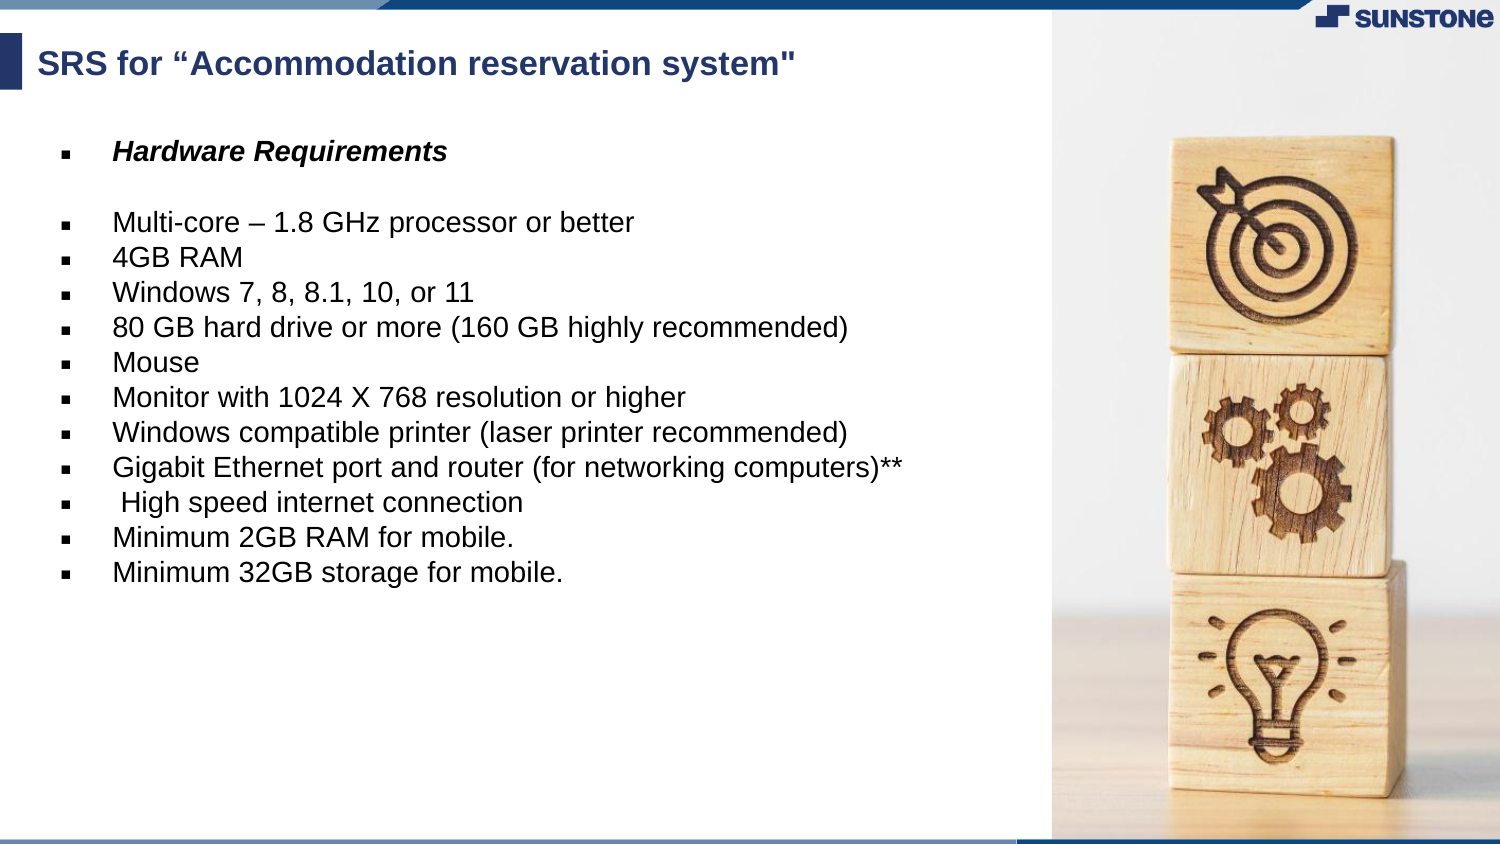

# SRS for “Accommodation reservation system"
Hardware Requirements
Multi-core – 1.8 GHz processor or better
4GB RAM
Windows 7, 8, 8.1, 10, or 11
80 GB hard drive or more (160 GB highly recommended)
Mouse
Monitor with 1024 X 768 resolution or higher
Windows compatible printer (laser printer recommended)
Gigabit Ethernet port and router (for networking computers)**
 High speed internet connection
Minimum 2GB RAM for mobile.
Minimum 32GB storage for mobile.